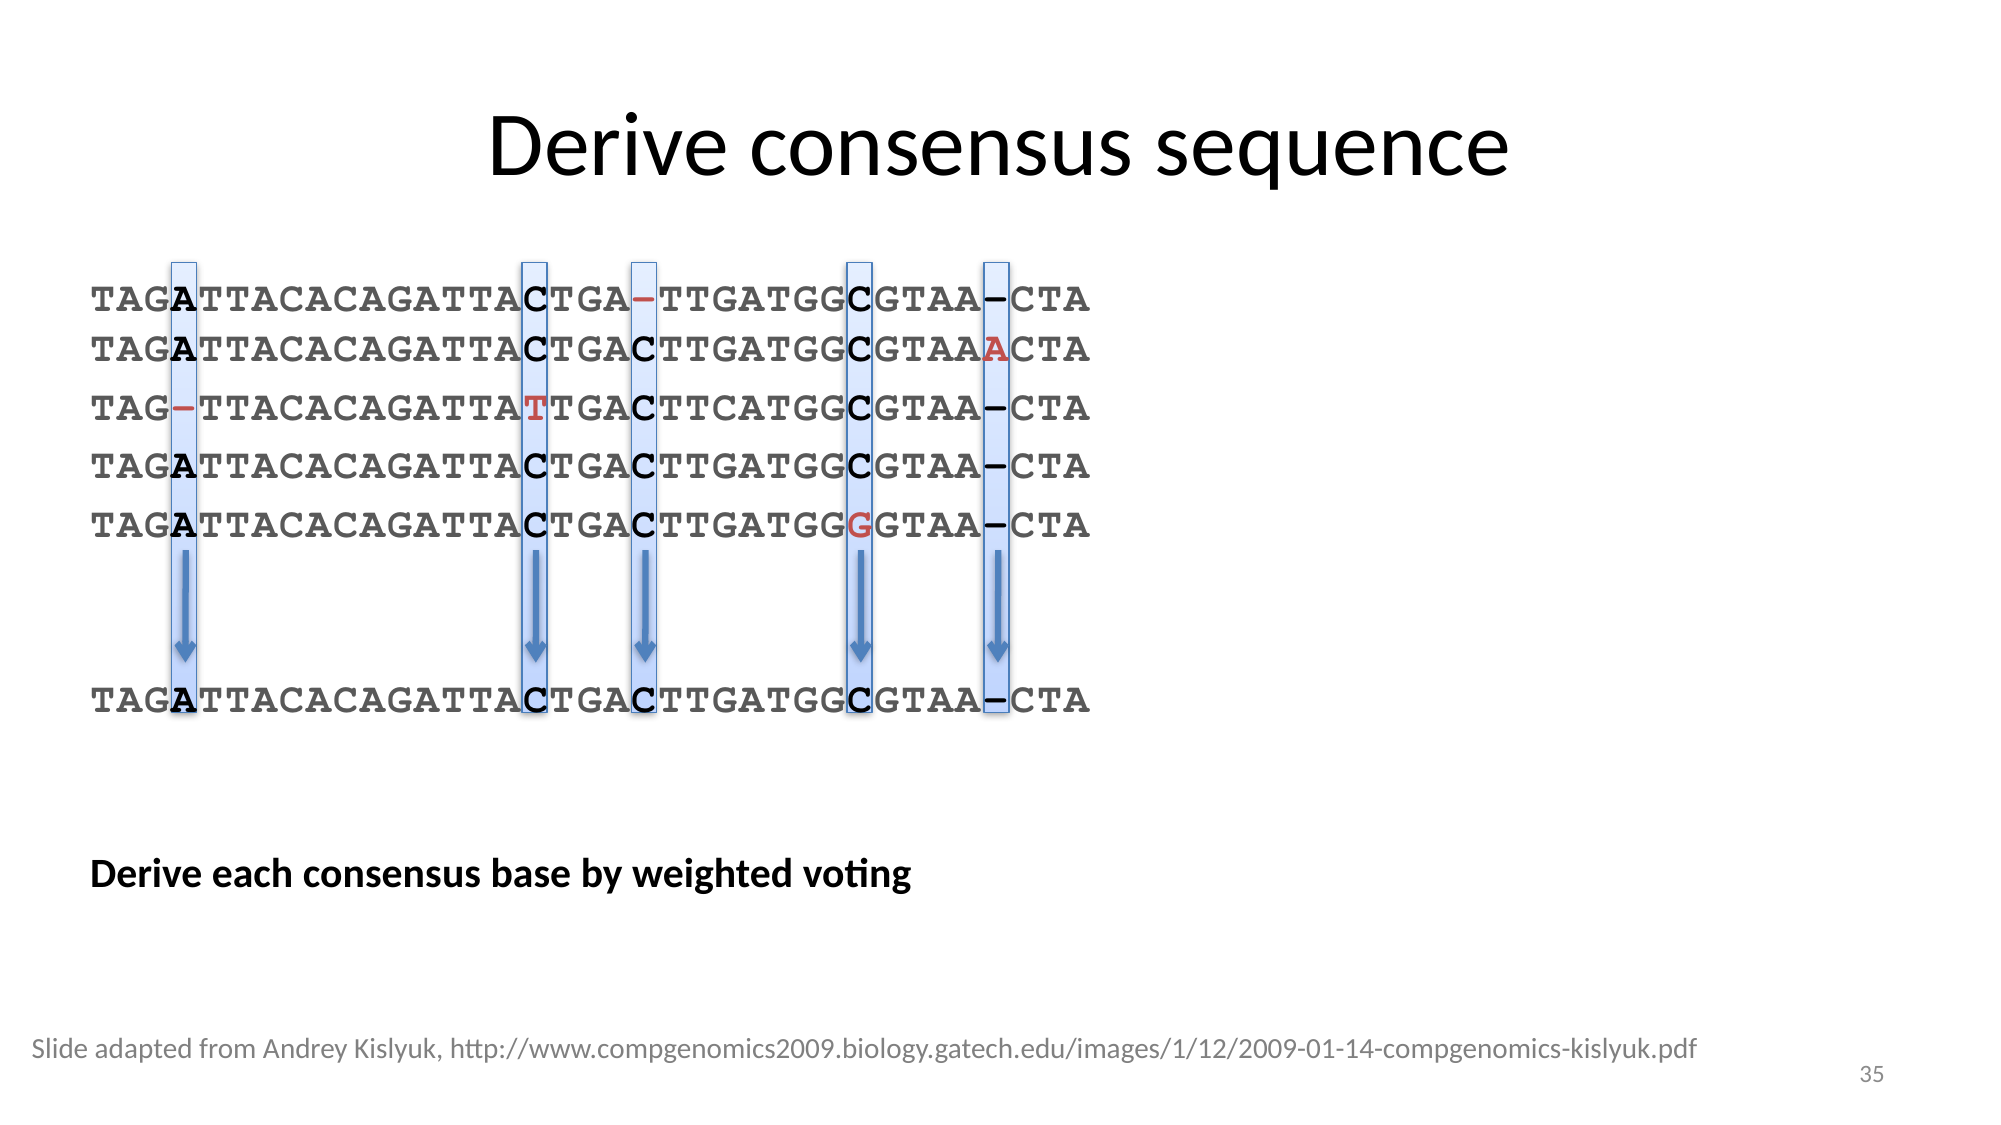

# Derive consensus sequence
TAGATTACACAGATTACTGA-TTGATGGCGTAA-CTA
TAGATTACACAGATTACTGACTTGATGGCGTAAACTA
TAG-TTACACAGATTATTGACTTCATGGCGTAA-CTA
TAGATTACACAGATTACTGACTTGATGGCGTAA-CTA
TAGATTACACAGATTACTGACTTGATGGGGTAA-CTA

TAGATTACACAGATTACTGACTTGATGGCGTAA-CTA

Derive each consensus base by weighted voting

Slide adapted from Andrey Kislyuk, http://www.compgenomics2009.biology.gatech.edu/images/1/12/2009-01-14-compgenomics-kislyuk.pdf

35